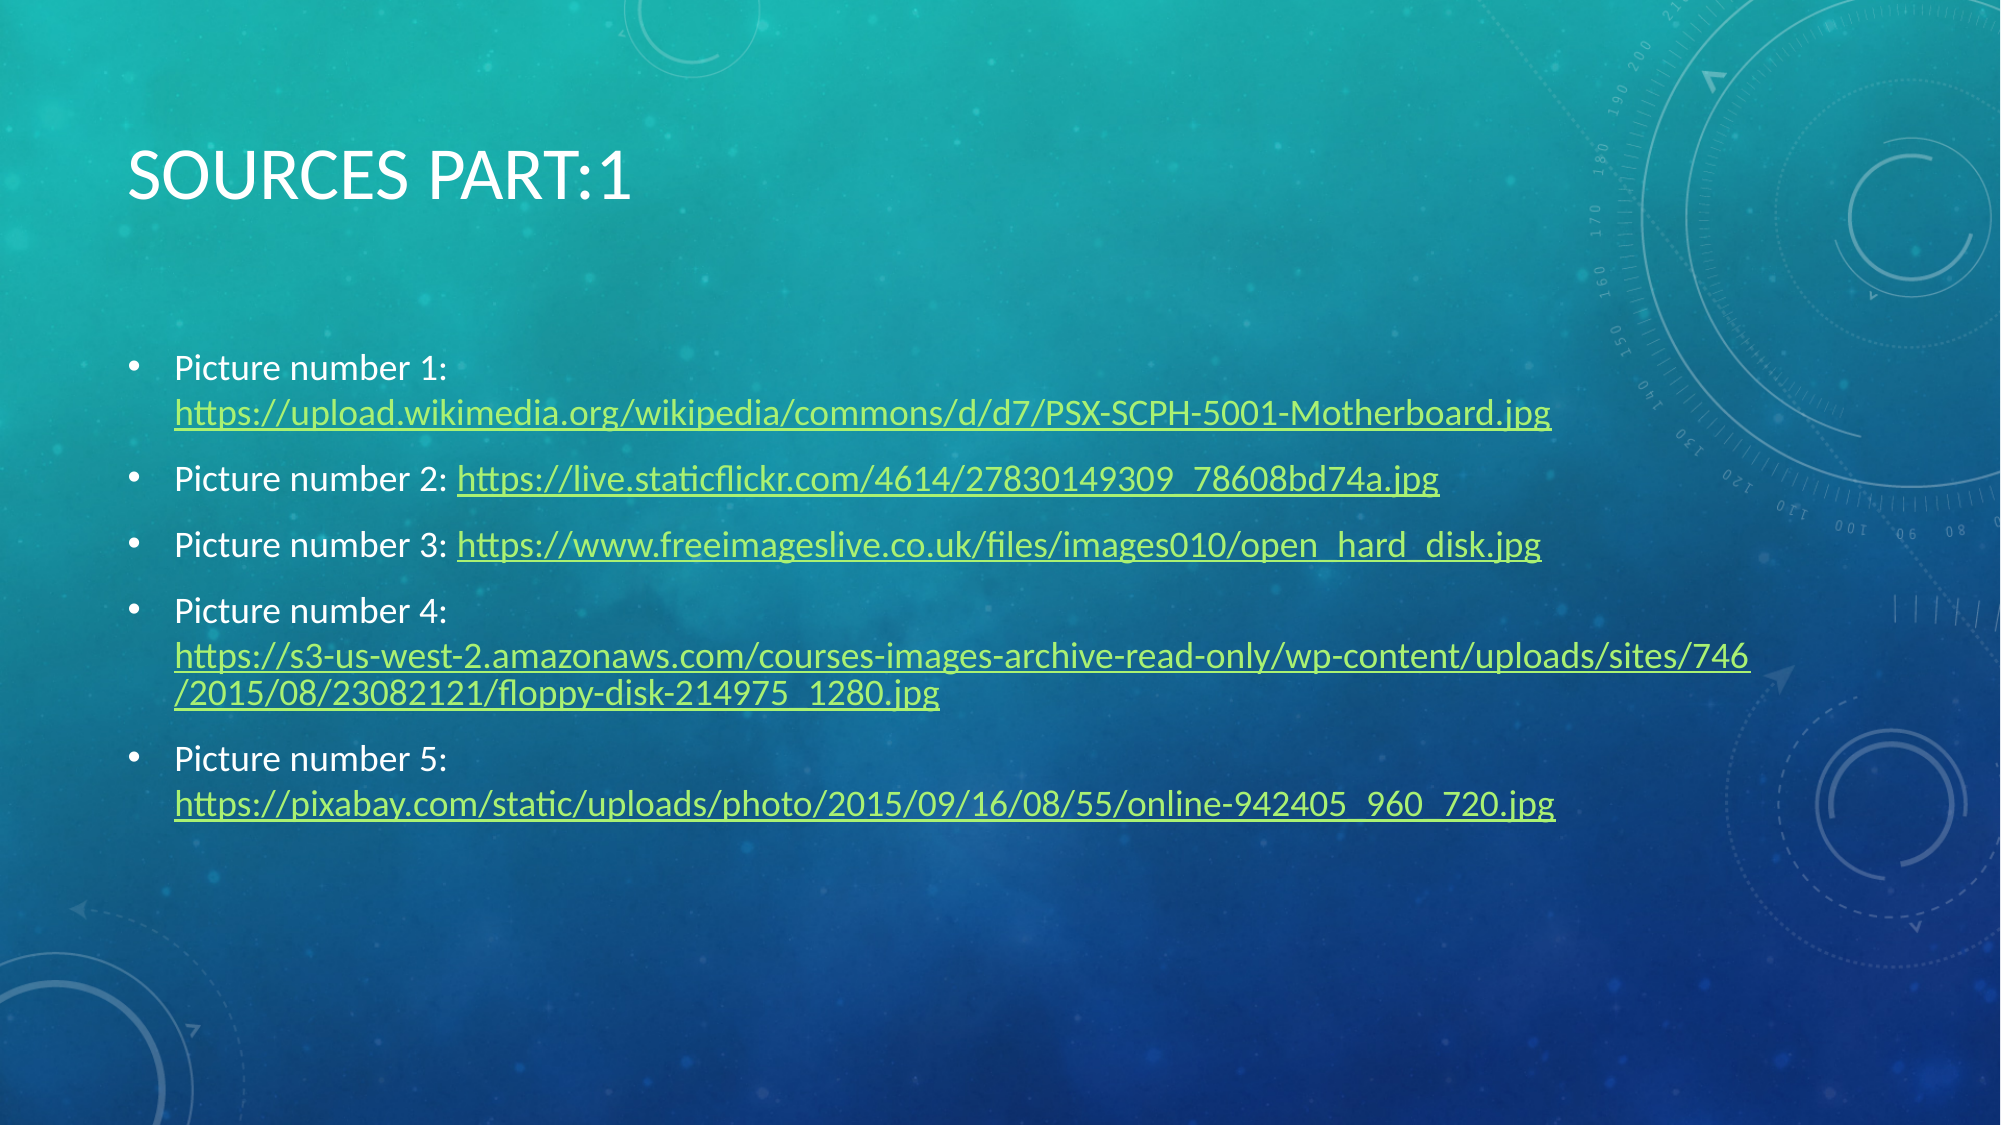

# Sources Part:1
Picture number 1: https://upload.wikimedia.org/wikipedia/commons/d/d7/PSX-SCPH-5001-Motherboard.jpg
Picture number 2: https://live.staticflickr.com/4614/27830149309_78608bd74a.jpg
Picture number 3: https://www.freeimageslive.co.uk/files/images010/open_hard_disk.jpg
Picture number 4: https://s3-us-west-2.amazonaws.com/courses-images-archive-read-only/wp-content/uploads/sites/746/2015/08/23082121/floppy-disk-214975_1280.jpg
Picture number 5: https://pixabay.com/static/uploads/photo/2015/09/16/08/55/online-942405_960_720.jpg